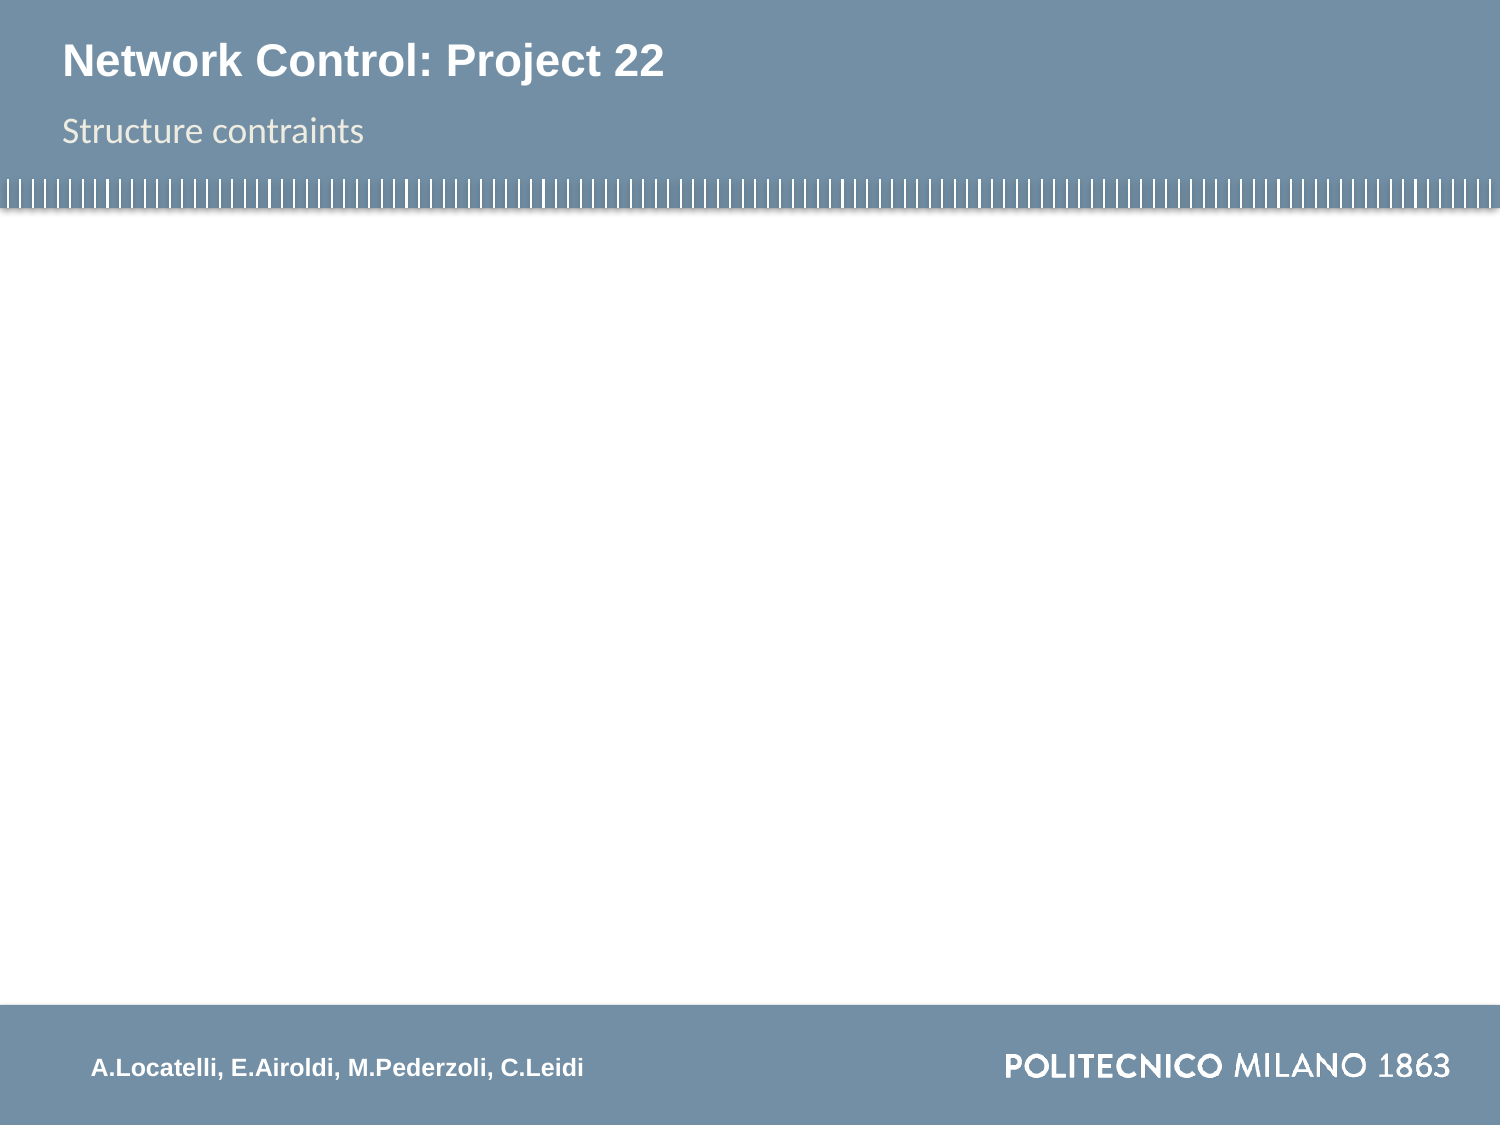

# Network Control: Project 22
Structure contraints